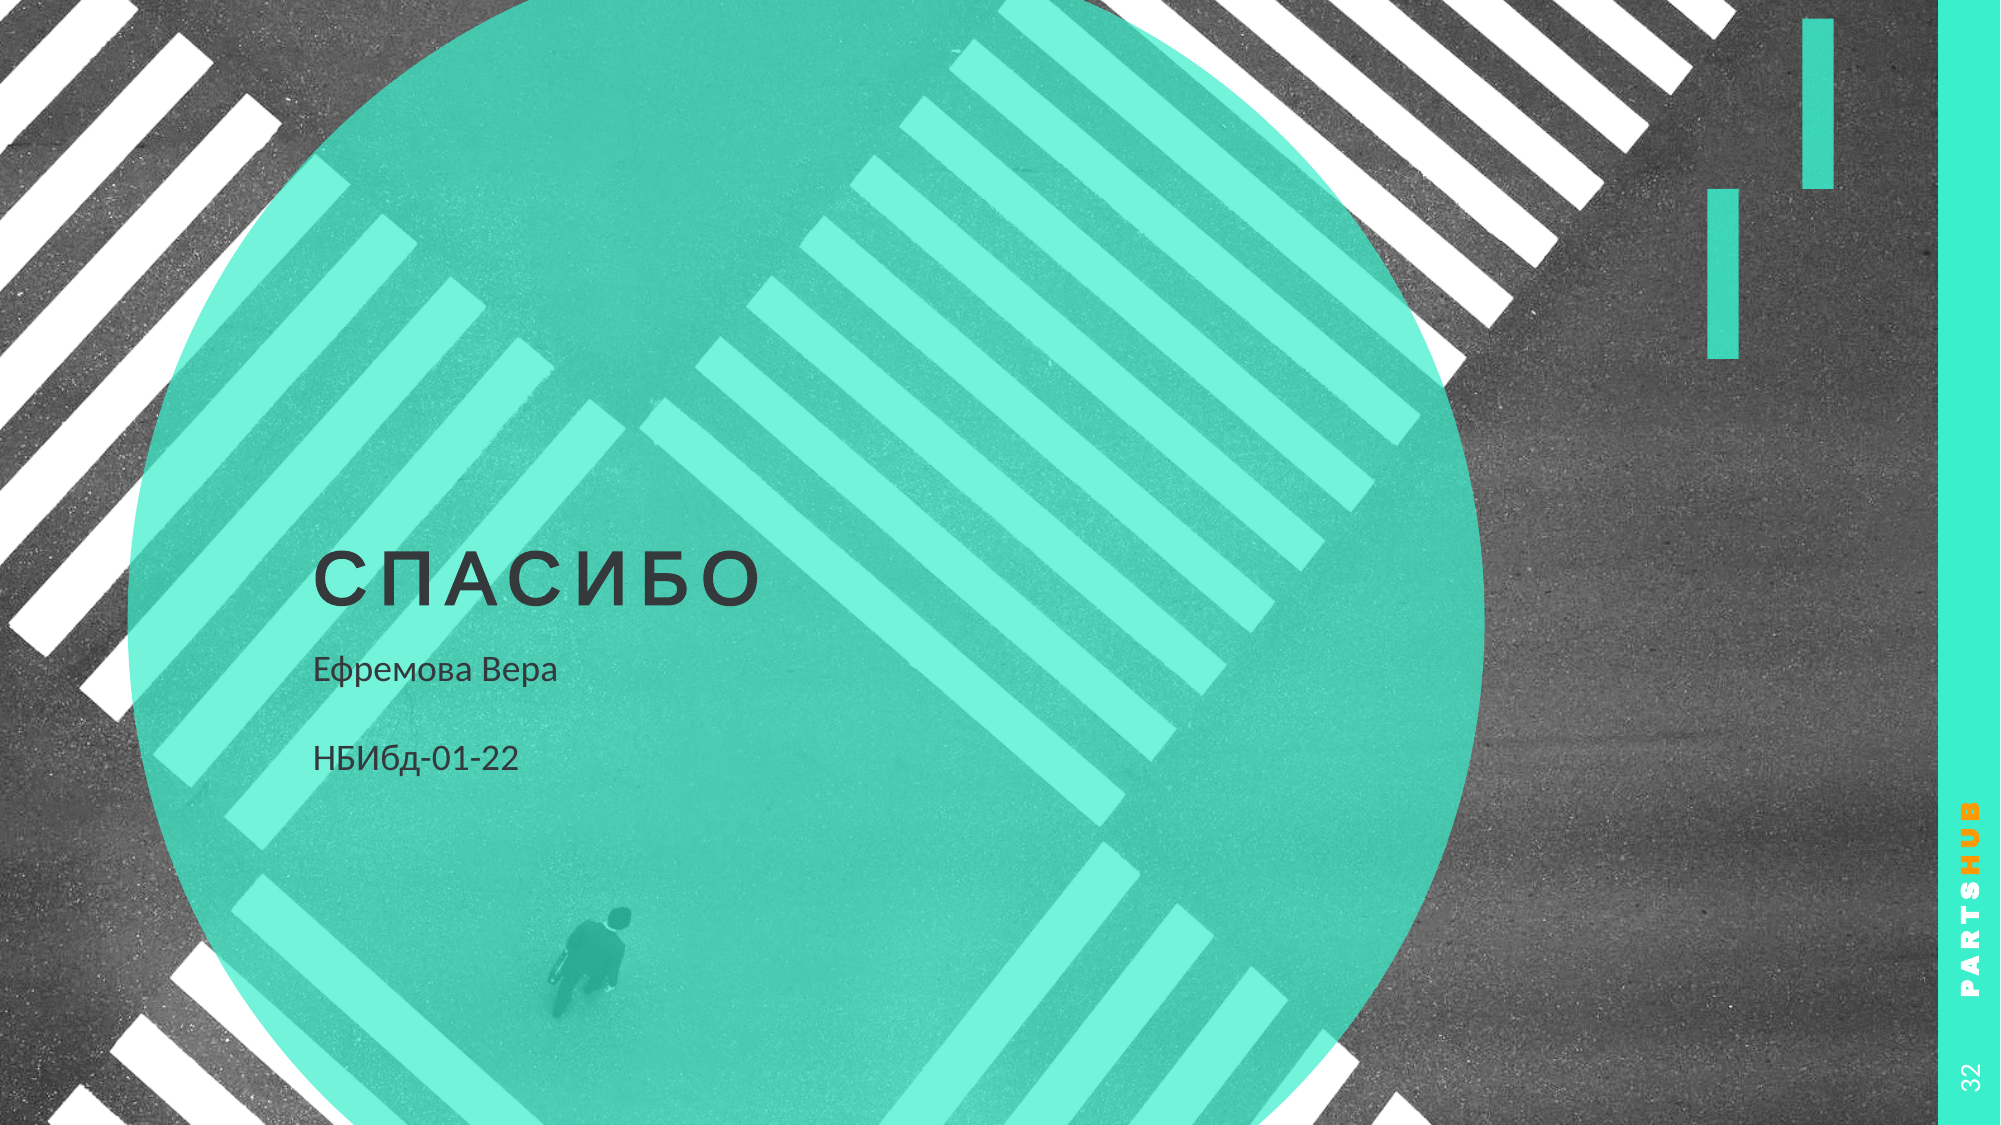

# СПАСИБО
partshub
Ефремова Вера
НБИбд-01-22

32